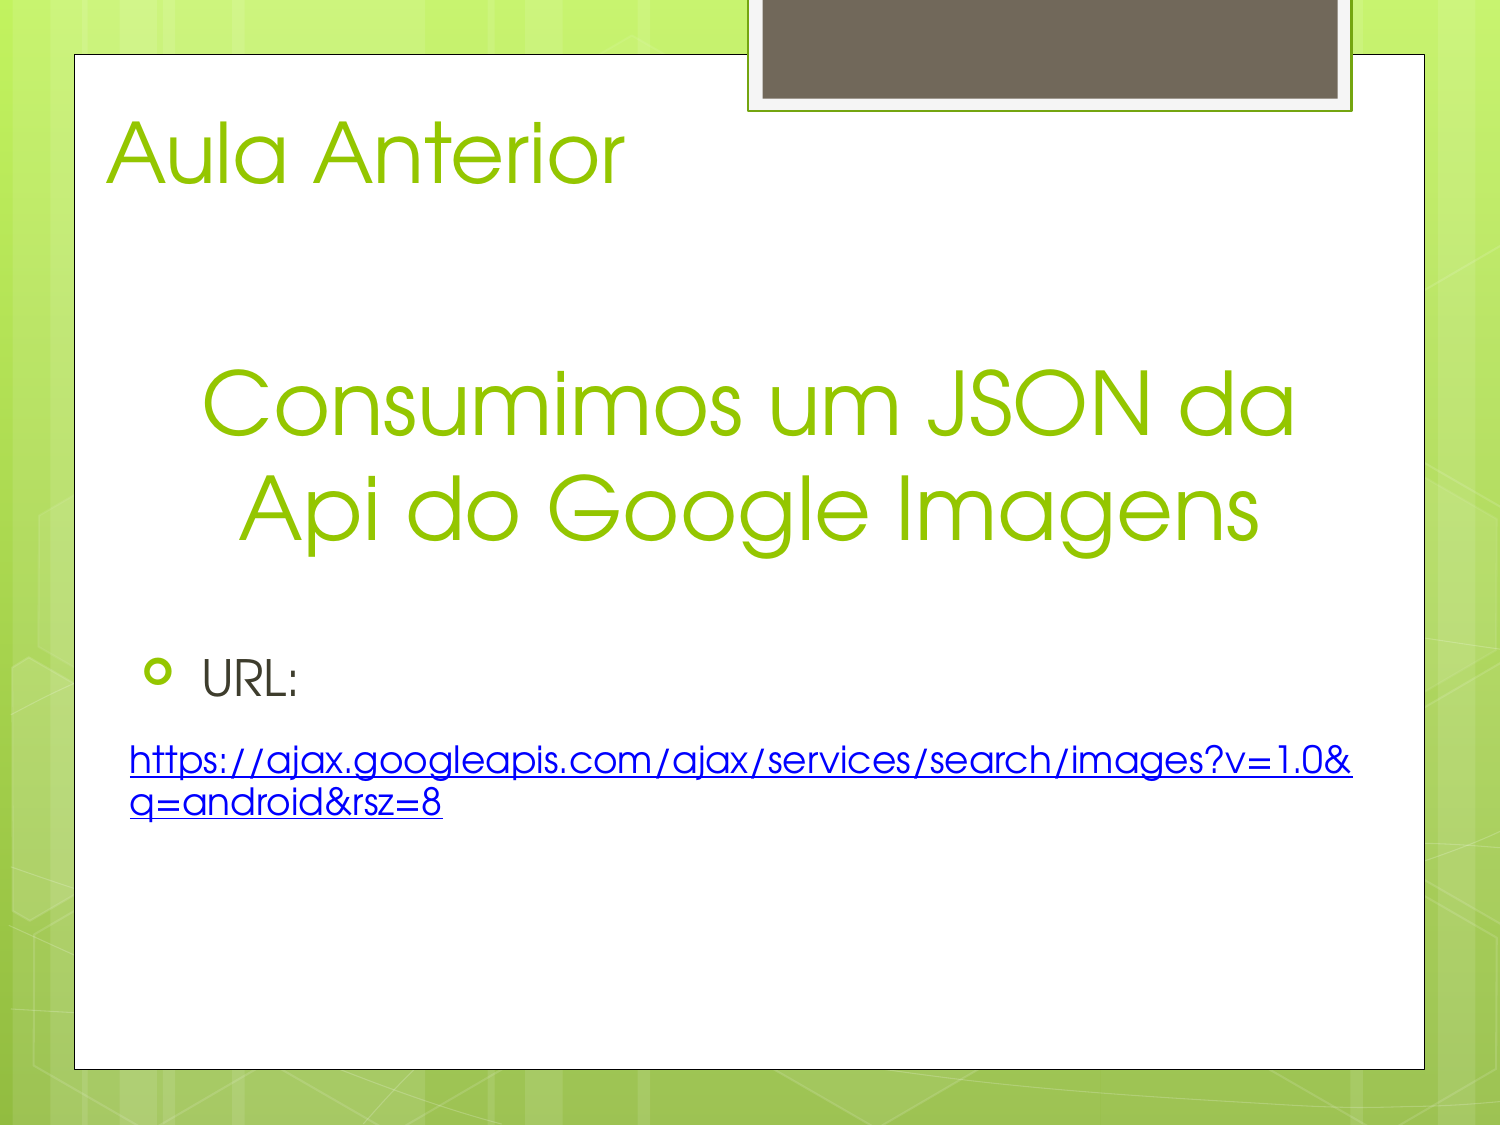

# Aula Anterior
Consumimos um JSON da Api do Google Imagens

URL:
https://ajax.googleapis.com/ajax/services/search/images?v=1.0&q=android&rsz=8